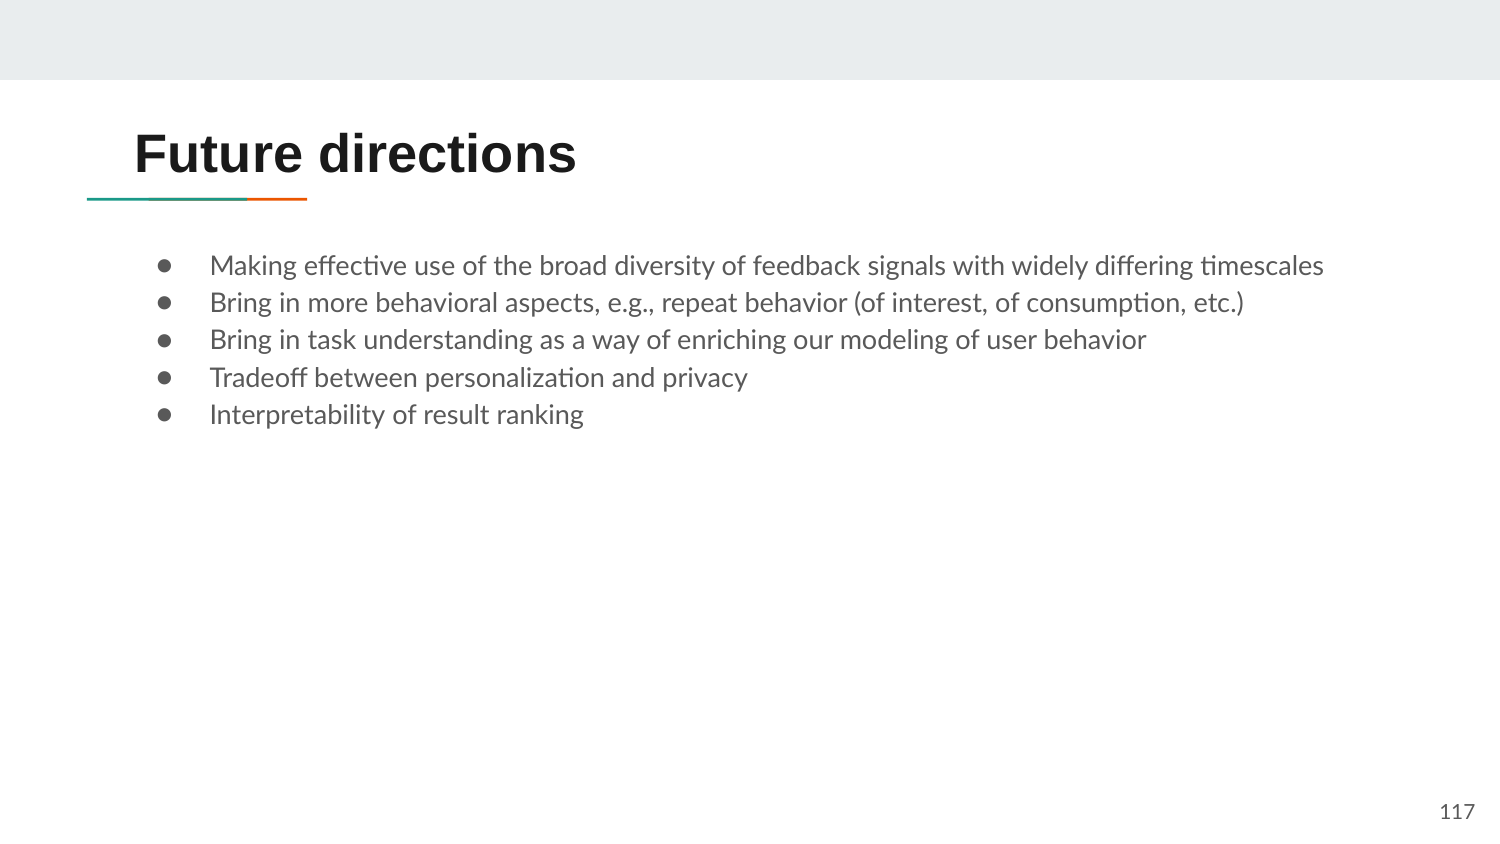

# Future directions
Making effective use of the broad diversity of feedback signals with widely differing timescales
Bring in more behavioral aspects, e.g., repeat behavior (of interest, of consumption, etc.)
Bring in task understanding as a way of enriching our modeling of user behavior
Tradeoff between personalization and privacy
Interpretability of result ranking

117